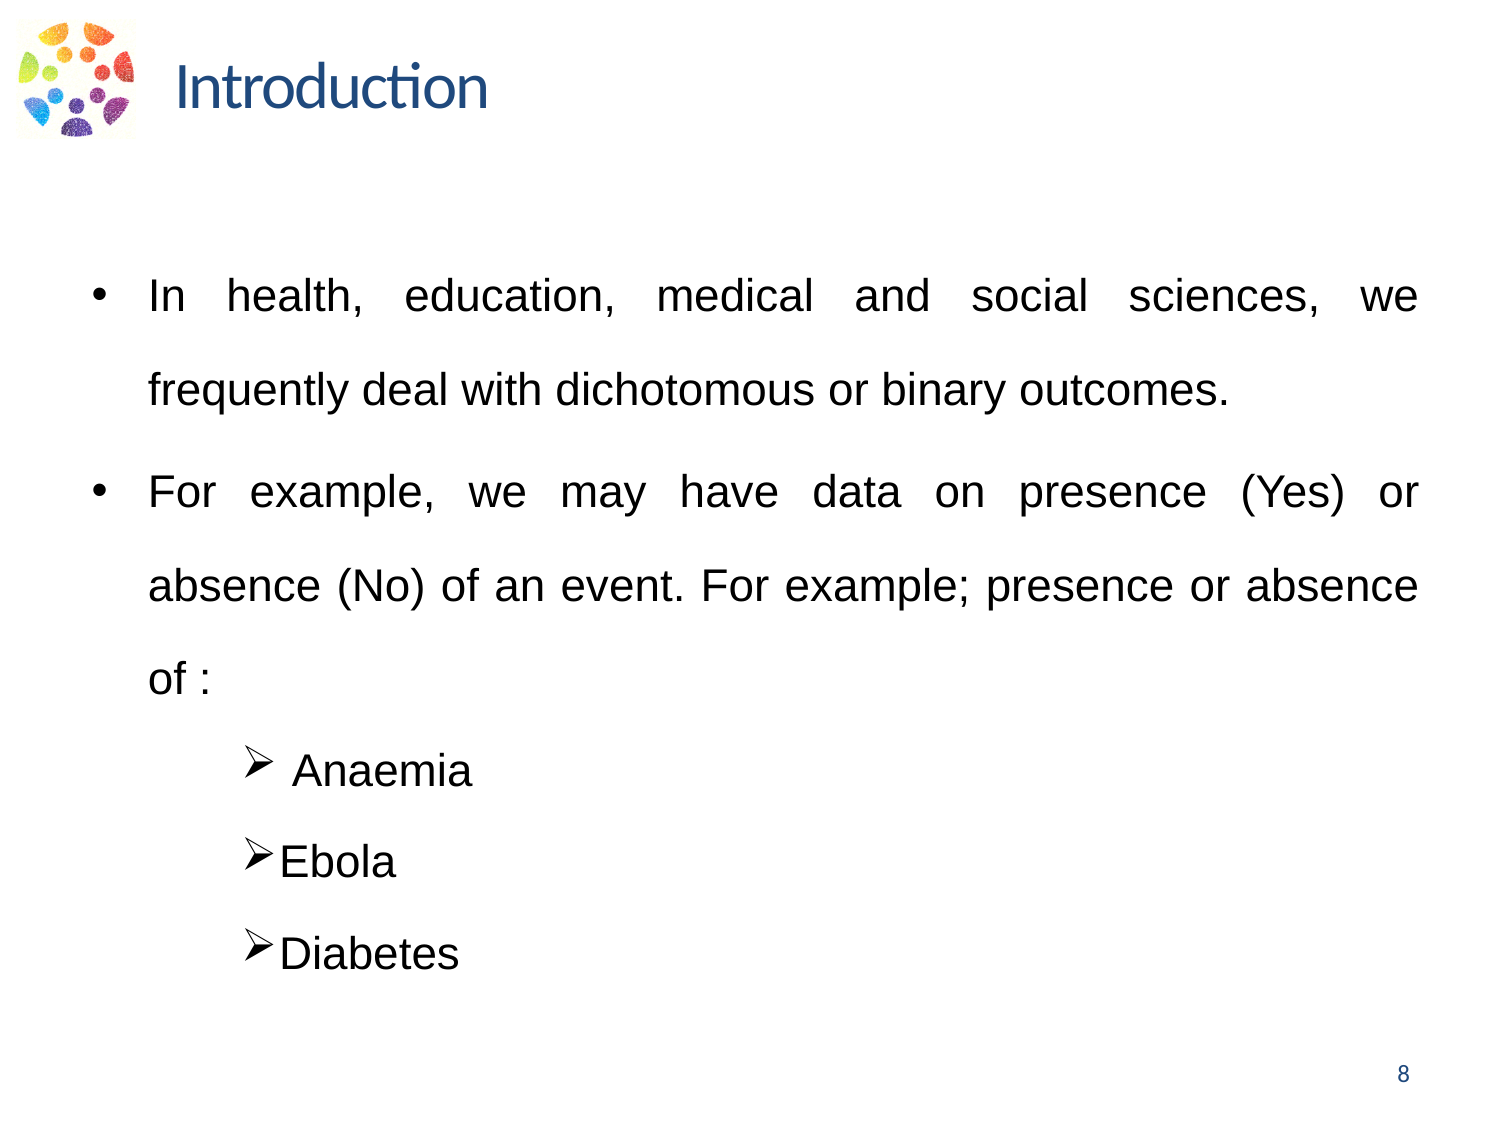

Introduction
In health, education, medical and social sciences, we frequently deal with dichotomous or binary outcomes.
For example, we may have data on presence (Yes) or absence (No) of an event. For example; presence or absence of :
 Anaemia
Ebola
Diabetes

8